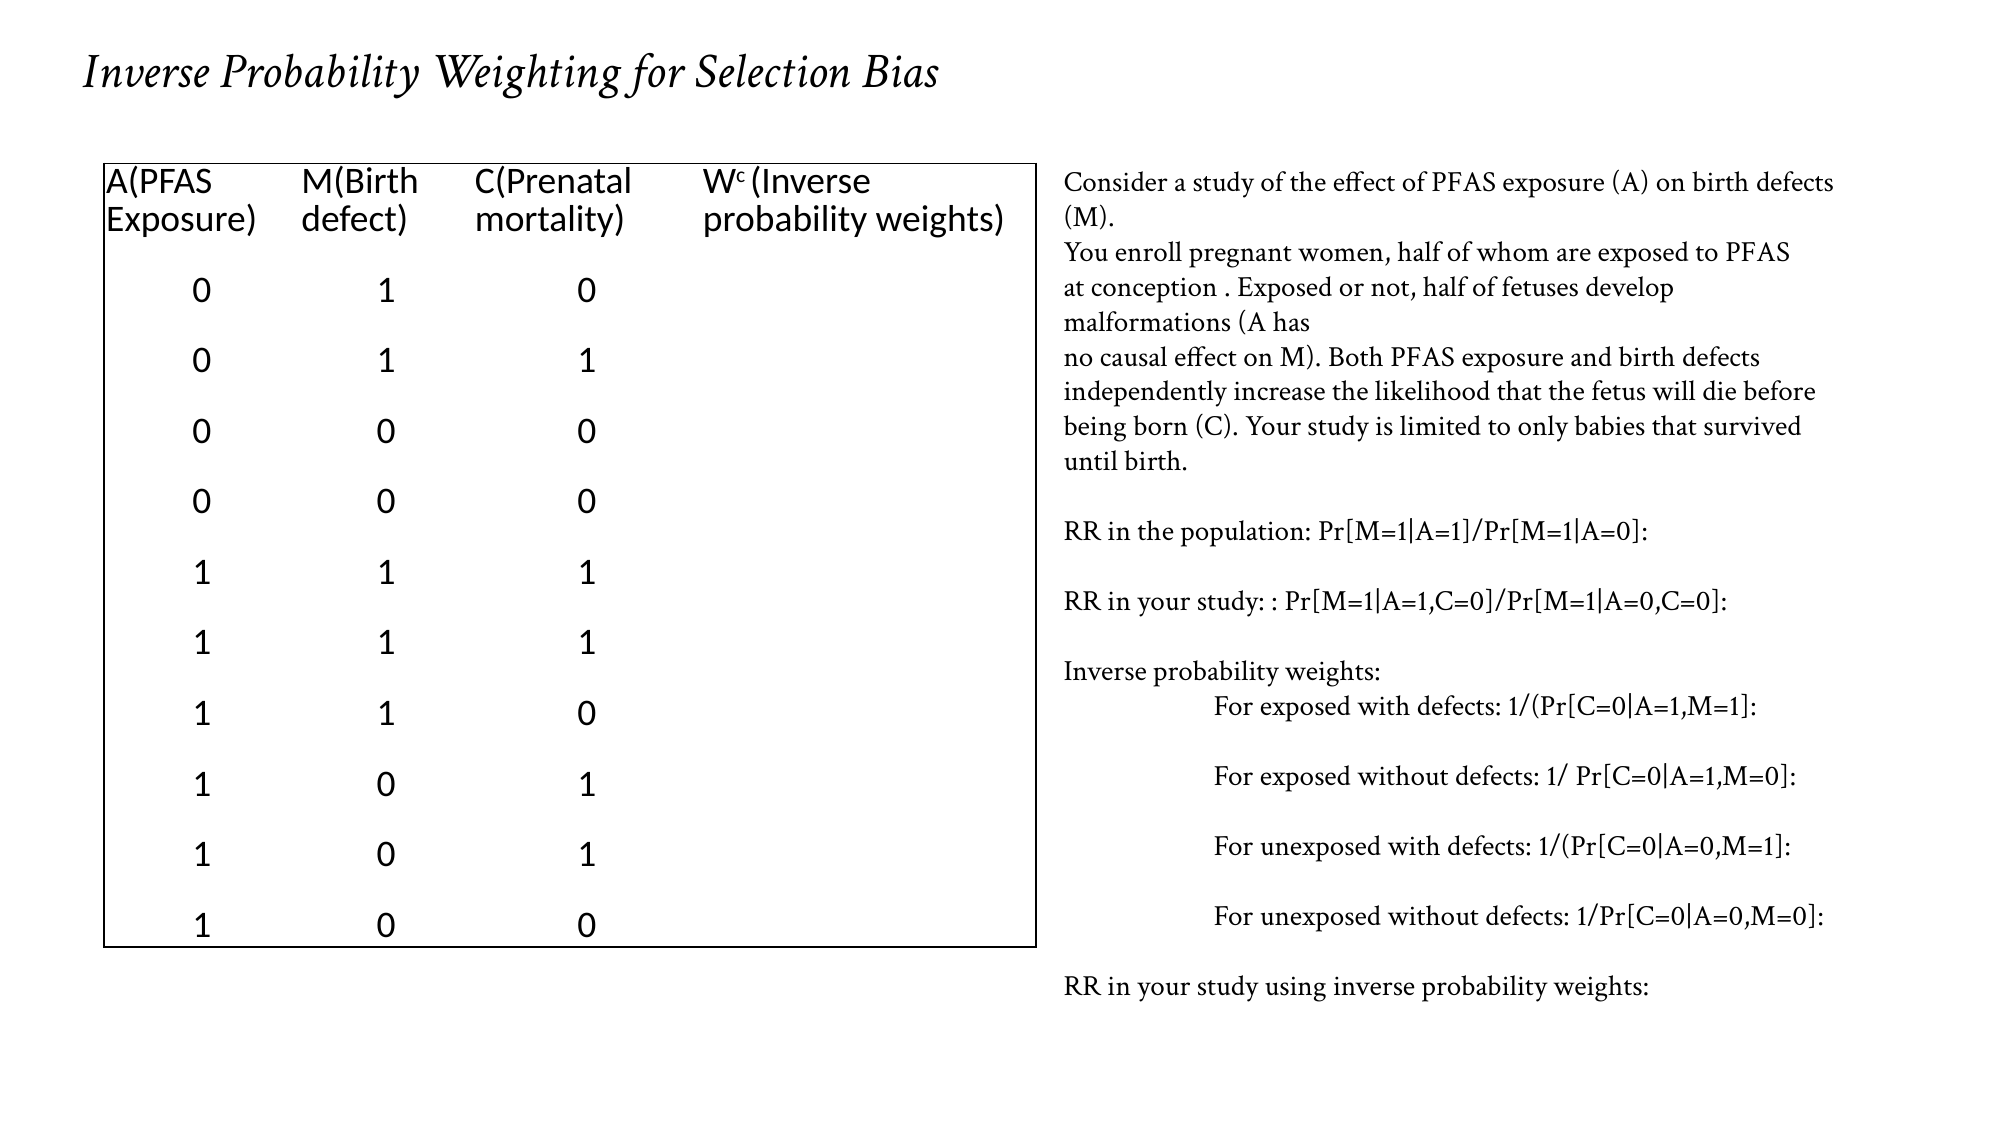

Inverse Probability Weighting for Selection Bias
Consider a study of the effect of PFAS exposure (A) on birth defects (M).
You enroll pregnant women, half of whom are exposed to PFAS
at conception . Exposed or not, half of fetuses develop malformations (A has
no causal effect on M). Both PFAS exposure and birth defects independently increase the likelihood that the fetus will die before being born (C). Your study is limited to only babies that survived until birth.

RR in the population: Pr[M=1|A=1]/Pr[M=1|A=0]:

RR in your study: : Pr[M=1|A=1,C=0]/Pr[M=1|A=0,C=0]:

Inverse probability weights:
	For exposed with defects: 1/(Pr[C=0|A=1,M=1]:

	For exposed without defects: 1/ Pr[C=0|A=1,M=0]:

	For unexposed with defects: 1/(Pr[C=0|A=0,M=1]:

	For unexposed without defects: 1/Pr[C=0|A=0,M=0]:

RR in your study using inverse probability weights:
| A(PFAS Exposure) | M(Birth defect) | C(Prenatal mortality) | Wc (Inverse probability weights) |
| --- | --- | --- | --- |
| 0 | 1 | 0 |  |
| 0 | 1 | 1 |  |
| 0 | 0 | 0 |  |
| 0 | 0 | 0 |  |
| 1 | 1 | 1 |  |
| 1 | 1 | 1 |  |
| 1 | 1 | 0 |  |
| 1 | 0 | 1 |  |
| 1 | 0 | 1 |  |
| 1 | 0 | 0 |  |